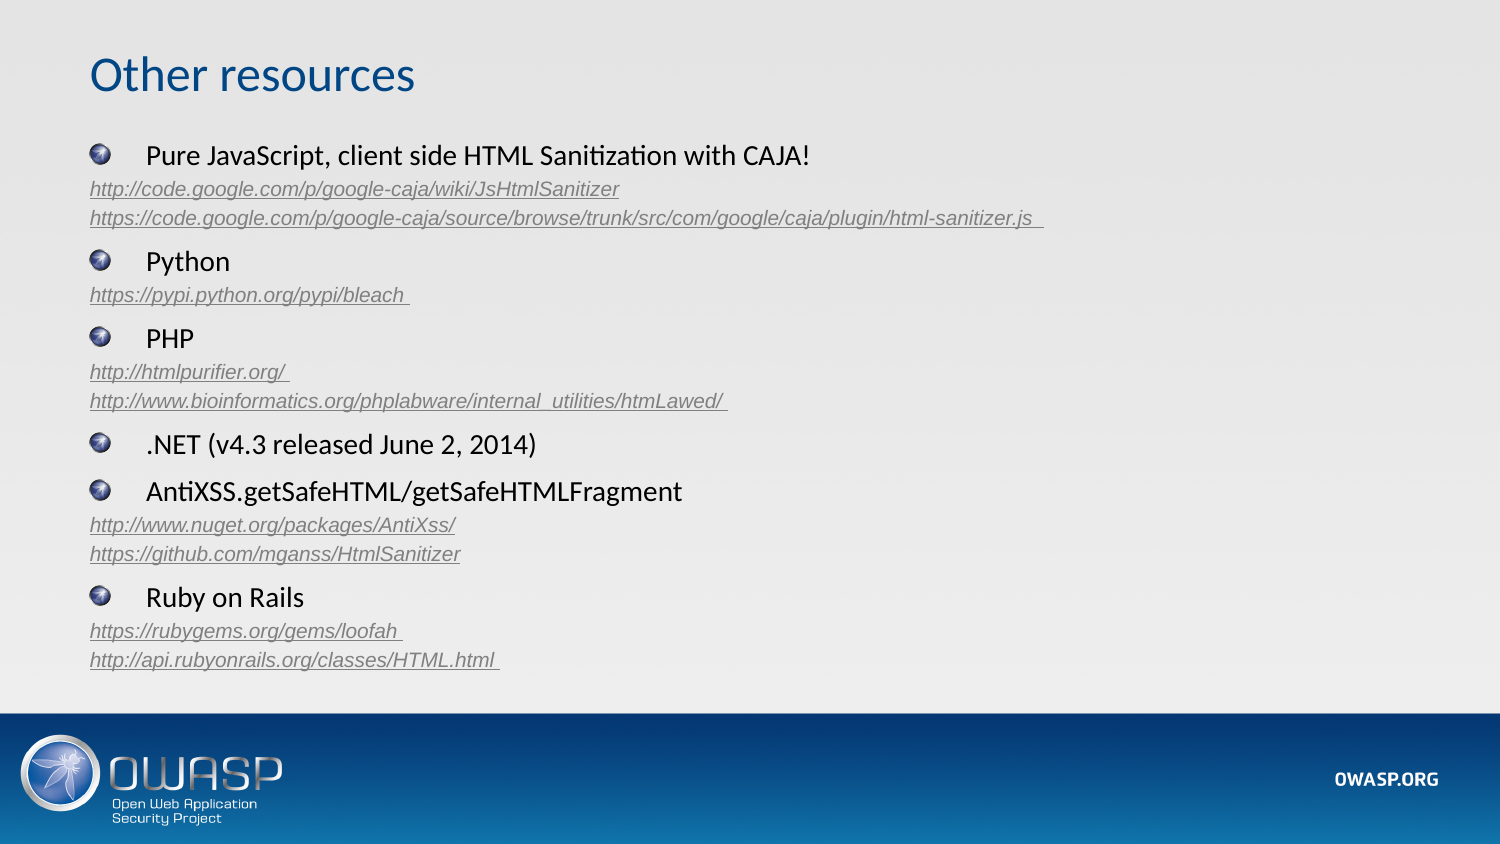

Other resources
Pure JavaScript, client side HTML Sanitization with CAJA!
http://code.google.com/p/google-caja/wiki/JsHtmlSanitizer
https://code.google.com/p/google-caja/source/browse/trunk/src/com/google/caja/plugin/html-sanitizer.js
Python
https://pypi.python.org/pypi/bleach
PHP
http://htmlpurifier.org/
http://www.bioinformatics.org/phplabware/internal_utilities/htmLawed/
.NET (v4.3 released June 2, 2014)
AntiXSS.getSafeHTML/getSafeHTMLFragment
http://www.nuget.org/packages/AntiXss/
https://github.com/mganss/HtmlSanitizer
Ruby on Rails
https://rubygems.org/gems/loofah
http://api.rubyonrails.org/classes/HTML.html